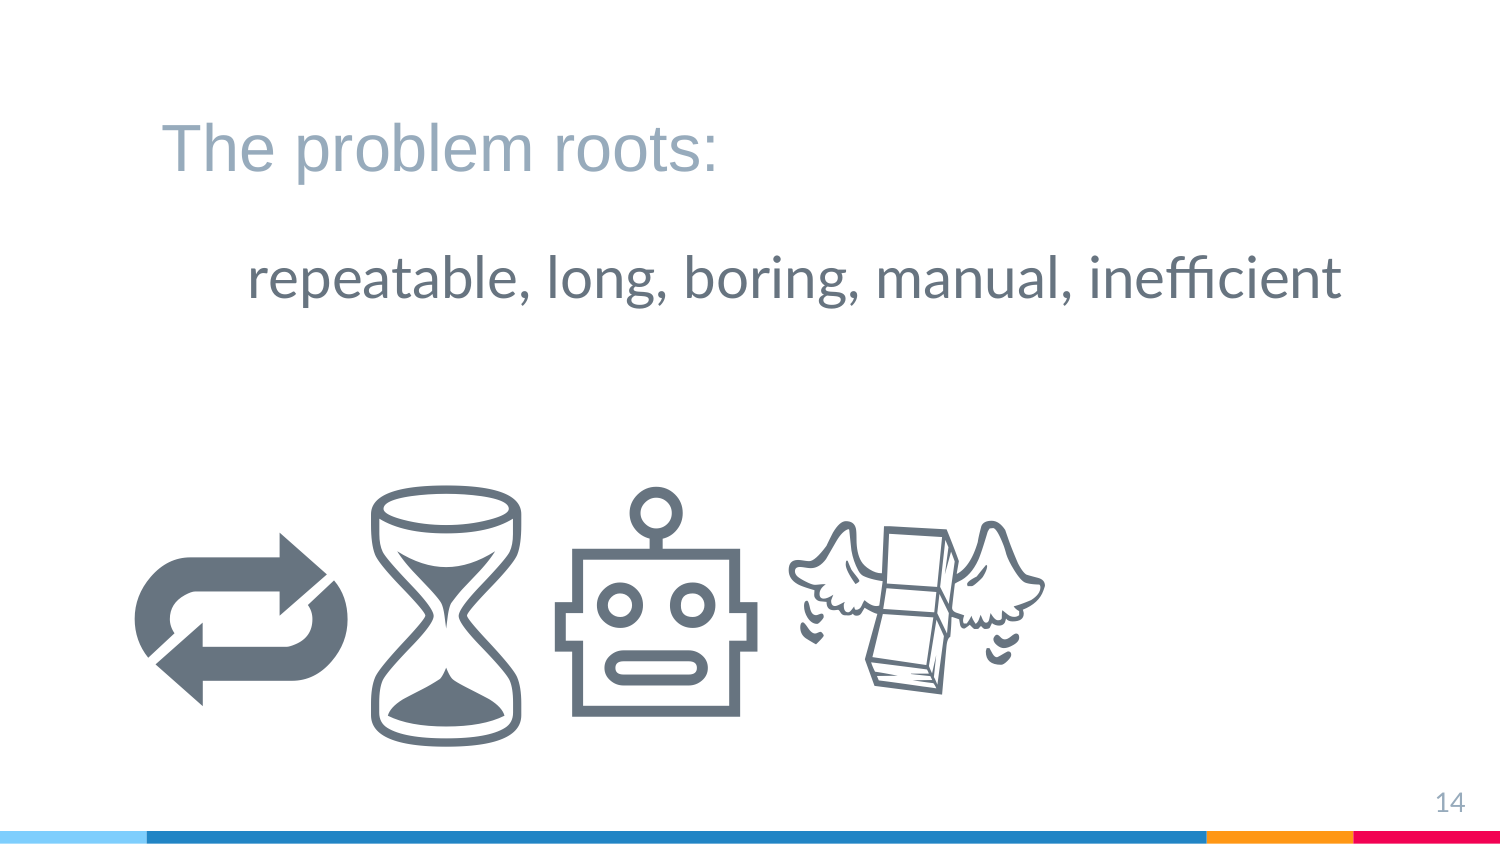

# The problem roots:
repeatable, long, boring, manual, inefficient

🔁⌛️🥱🤖💸
14